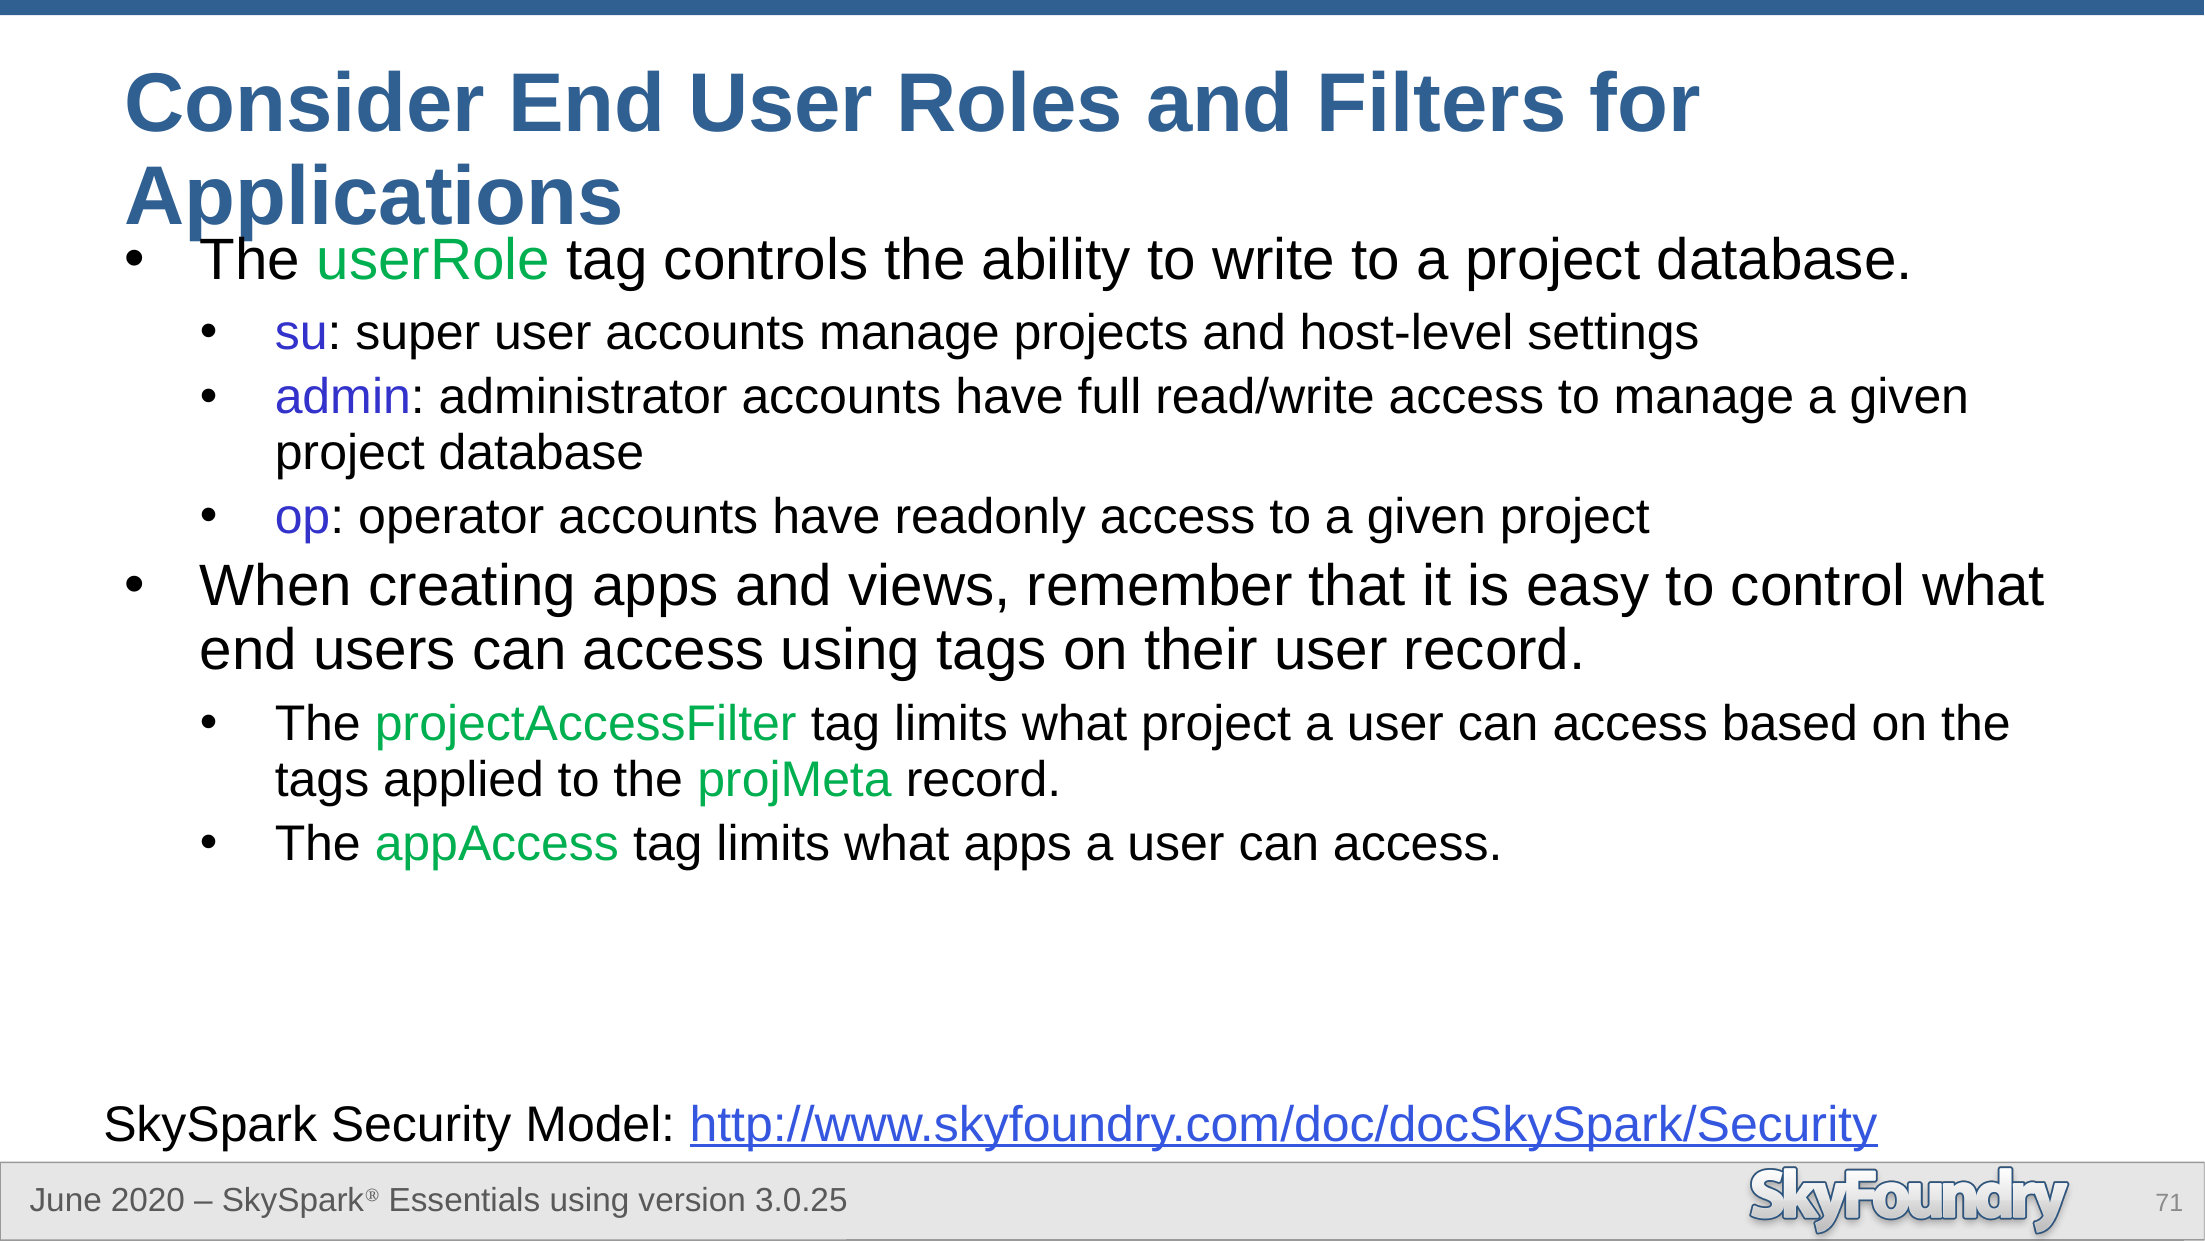

# Consider End User Roles and Filters for Applications
The userRole tag controls the ability to write to a project database.
su: super user accounts manage projects and host-level settings
admin: administrator accounts have full read/write access to manage a given project database
op: operator accounts have readonly access to a given project
When creating apps and views, remember that it is easy to control what end users can access using tags on their user record.
The projectAccessFilter tag limits what project a user can access based on the tags applied to the projMeta record.
The appAccess tag limits what apps a user can access.
SkySpark Security Model: http://www.skyfoundry.com/doc/docSkySpark/Security
71